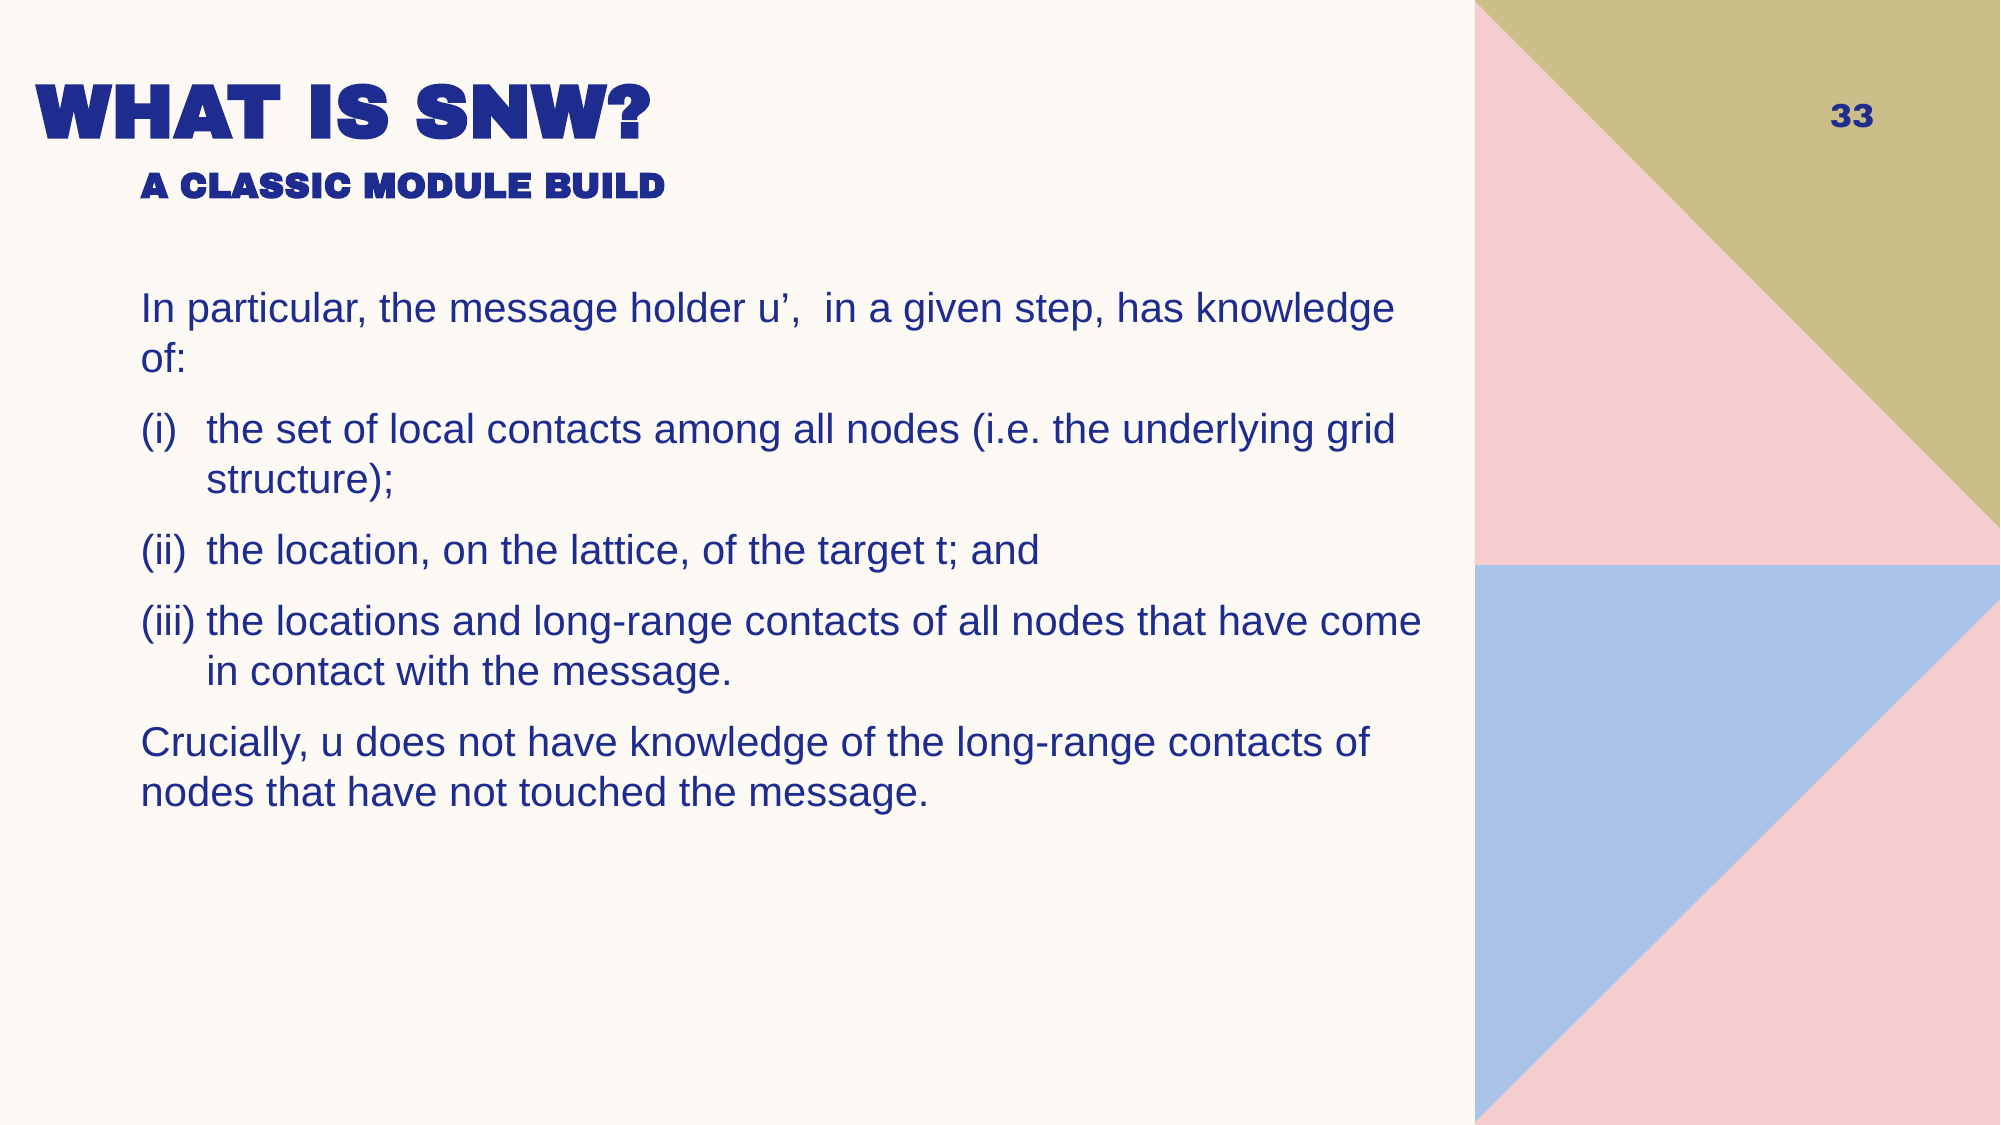

# What is SNW?
A classic module build
33
In particular, the message holder u’,  in a given step, has knowledge of:
the set of local contacts among all nodes (i.e. the underlying grid structure);
the location, on the lattice, of the target t; and
the locations and long-range contacts of all nodes that have come in contact with the message.
Crucially, u does not have knowledge of the long-range contacts of nodes that have not touched the message.